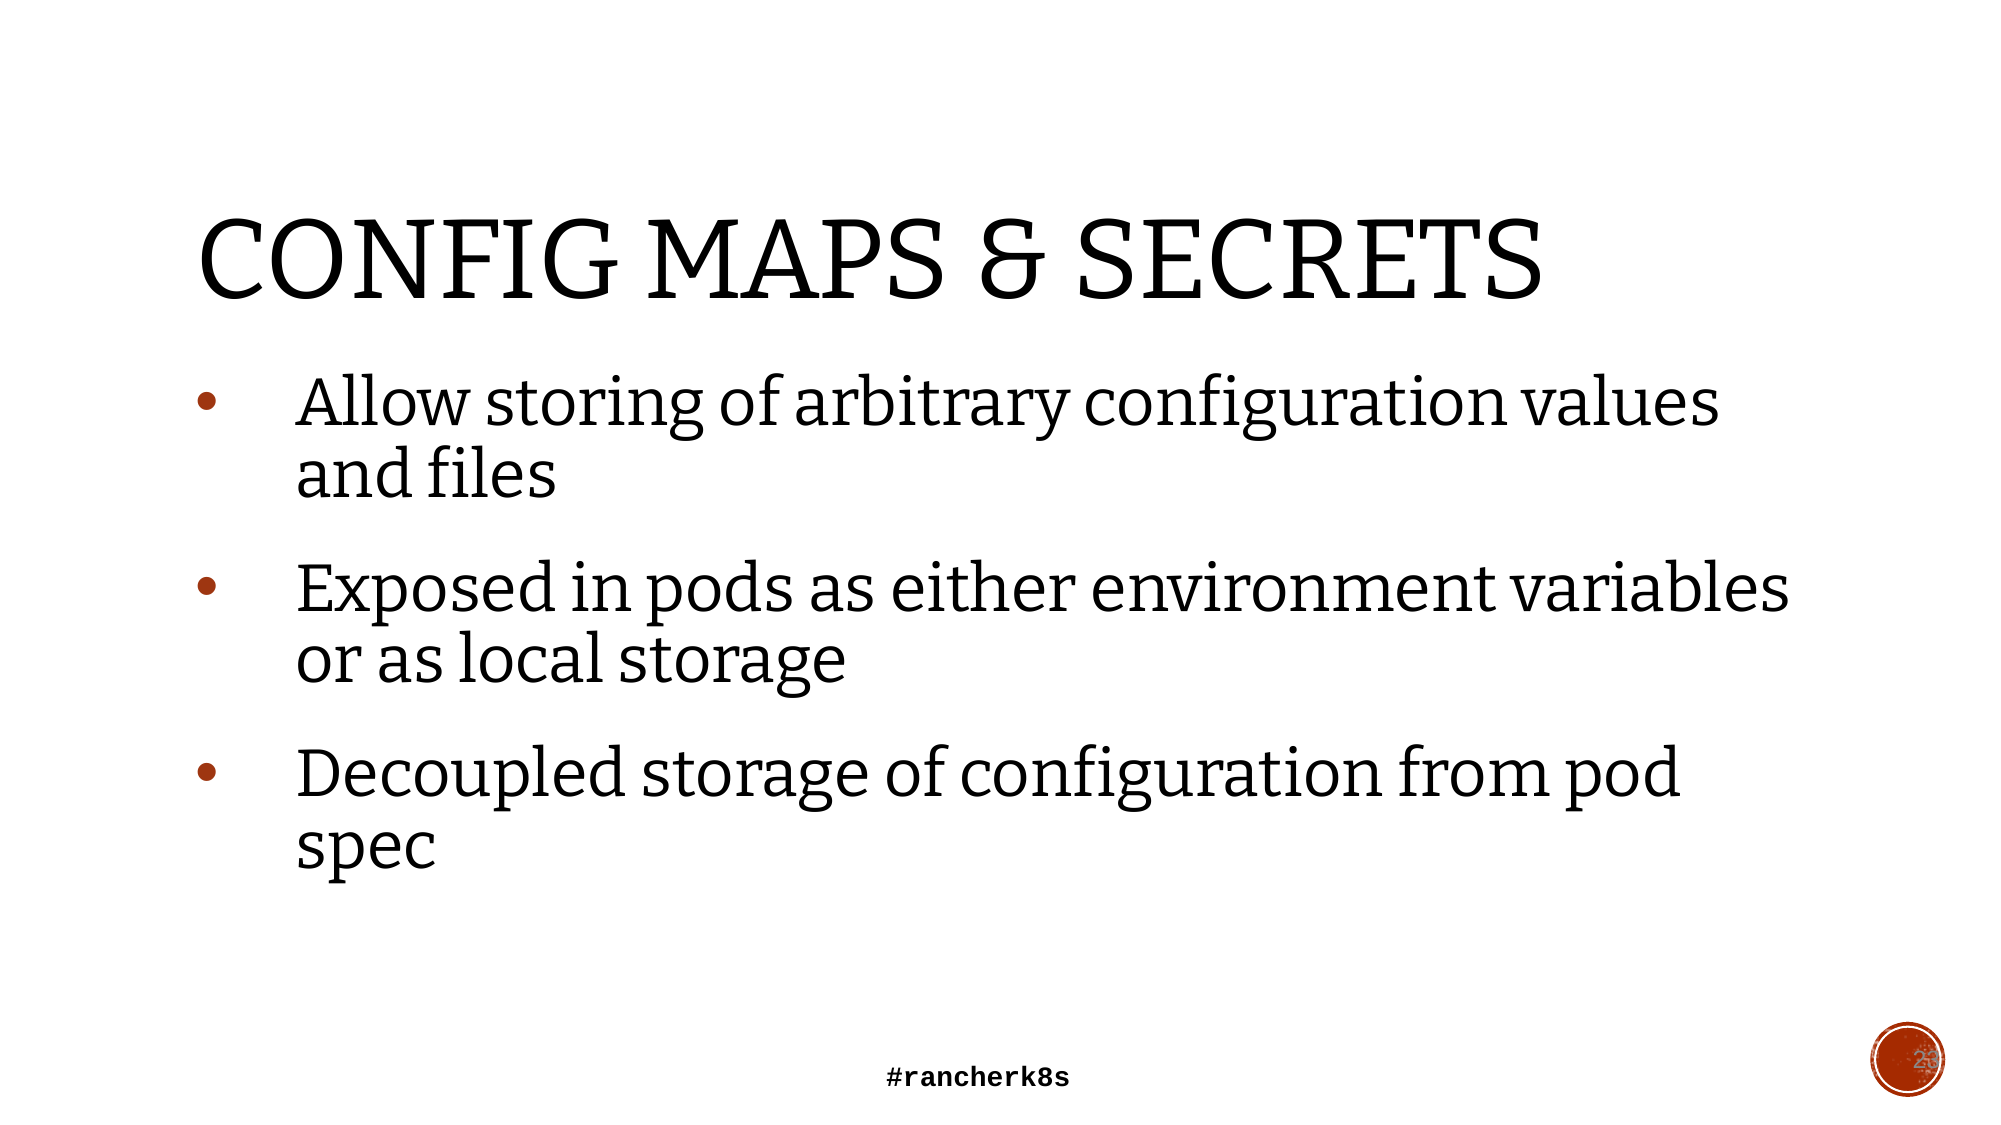

# Config Maps & Secrets
Allow storing of arbitrary configuration values and files
Exposed in pods as either environment variables or as local storage
Decoupled storage of configuration from pod spec

23
#rancherk8s